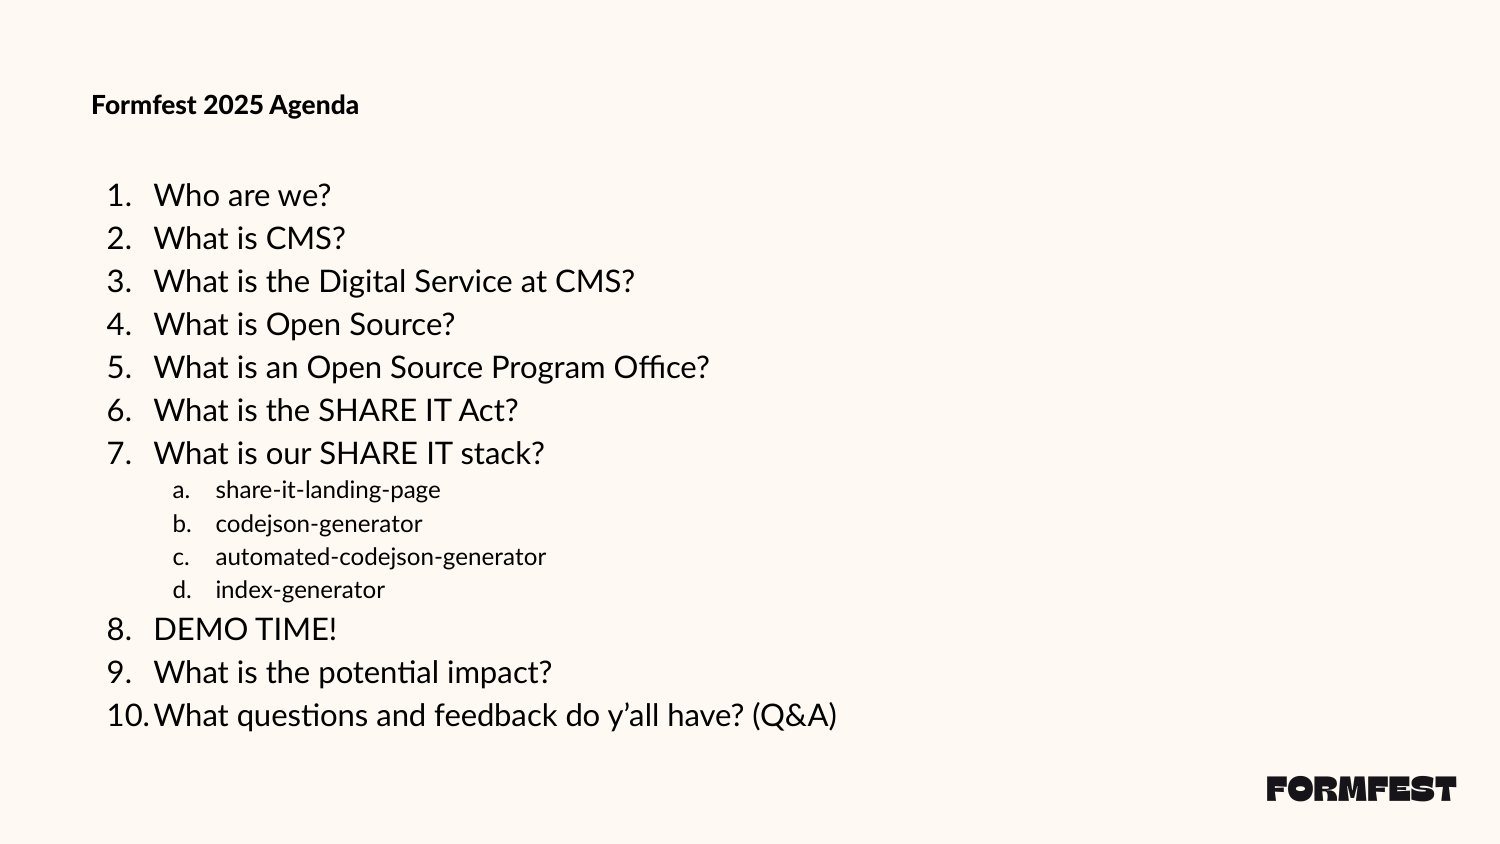

# Formfest 2025 Agenda

Who are we?
What is CMS?
What is the Digital Service at CMS?
What is Open Source?
What is an Open Source Program Office?
What is the SHARE IT Act?
What is our SHARE IT stack?
share-it-landing-page
codejson-generator
automated-codejson-generator
index-generator
DEMO TIME!
What is the potential impact?
What questions and feedback do y’all have? (Q&A)